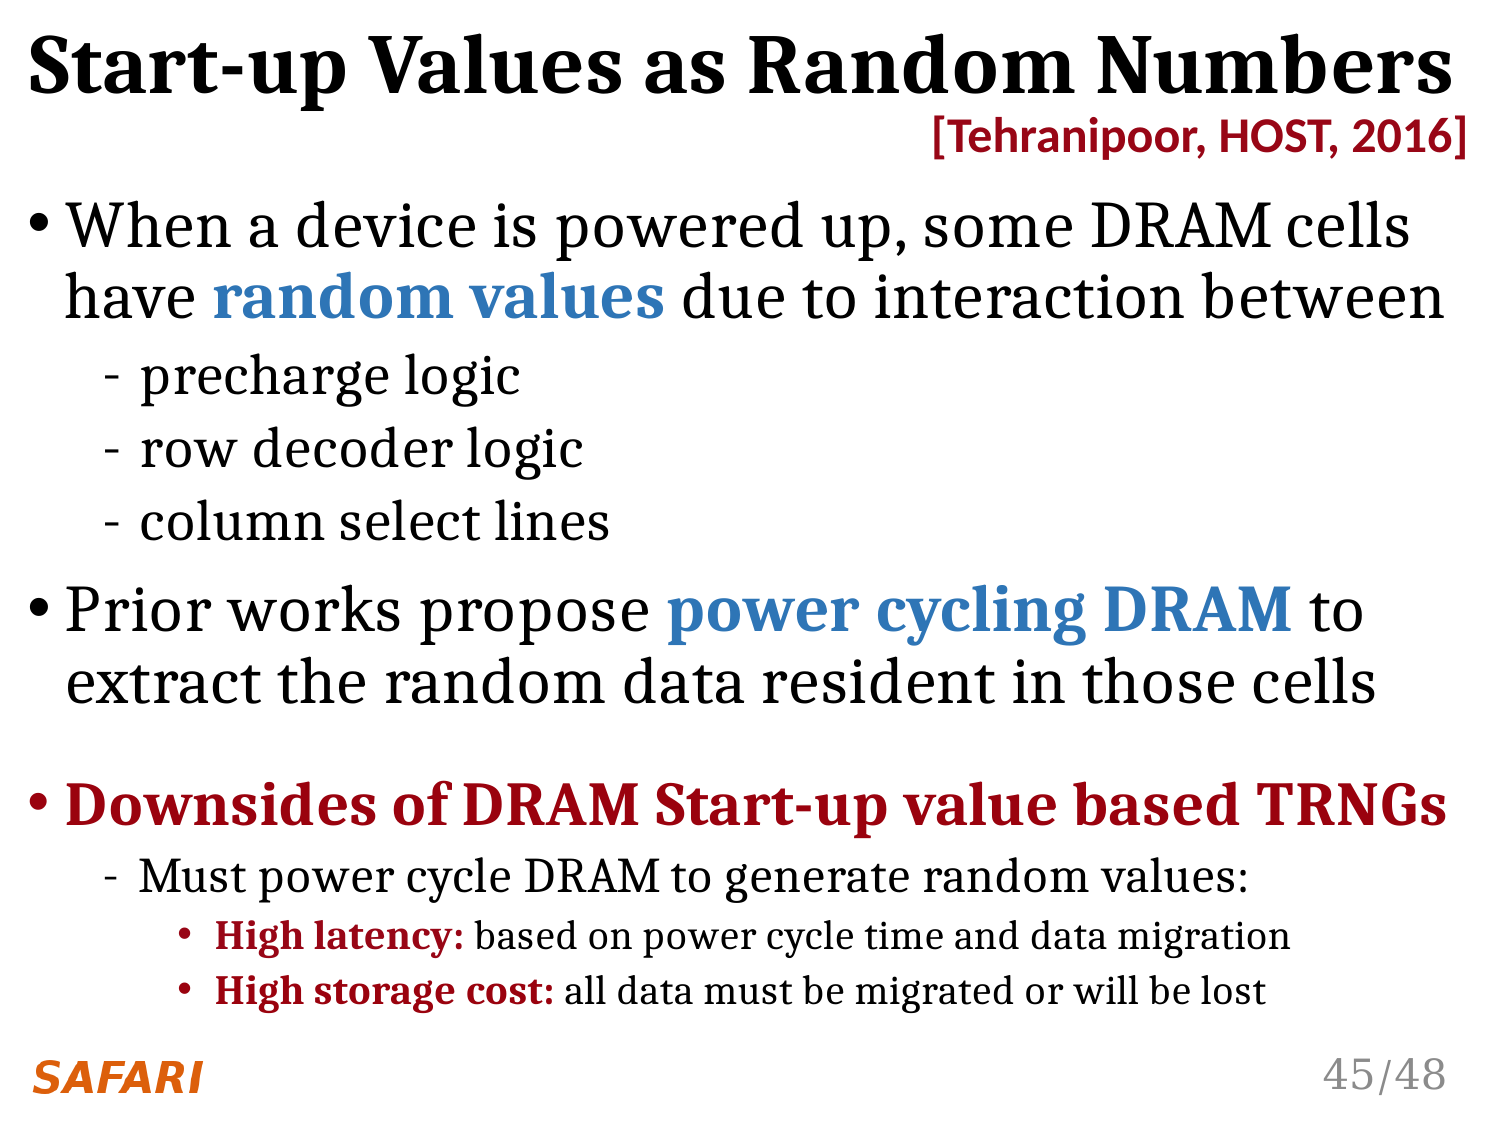

# Start-up Values as Random Numbers
[Tehranipoor, HOST, 2016]
When a device is powered up, some DRAM cells have random values due to interaction between
precharge logic
row decoder logic
column select lines
Prior works propose power cycling DRAM to extract the random data resident in those cells

Downsides of DRAM Start-up value based TRNGs
Must power cycle DRAM to generate random values:
High latency: based on power cycle time and data migration
High storage cost: all data must be migrated or will be lost